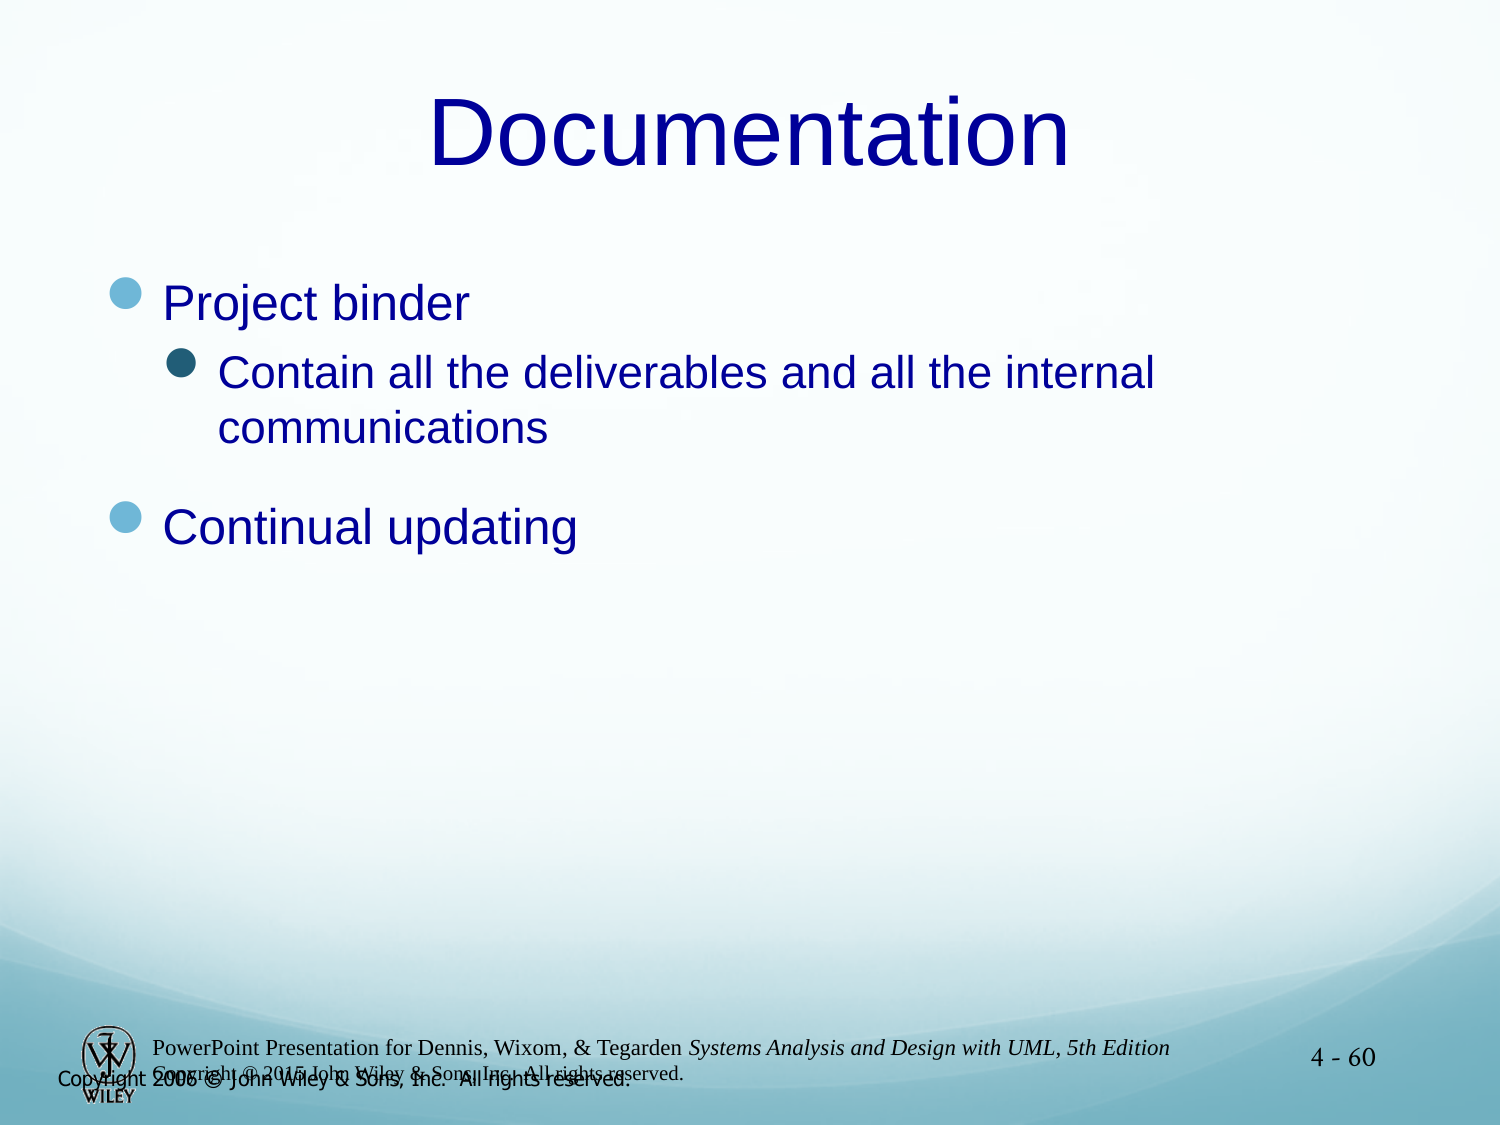

# Documentation
Project binder
Contain all the deliverables and all the internal communications
Continual updating
4 - 60

Copyright 2006 © John Wiley & Sons, Inc.  All rights reserved.